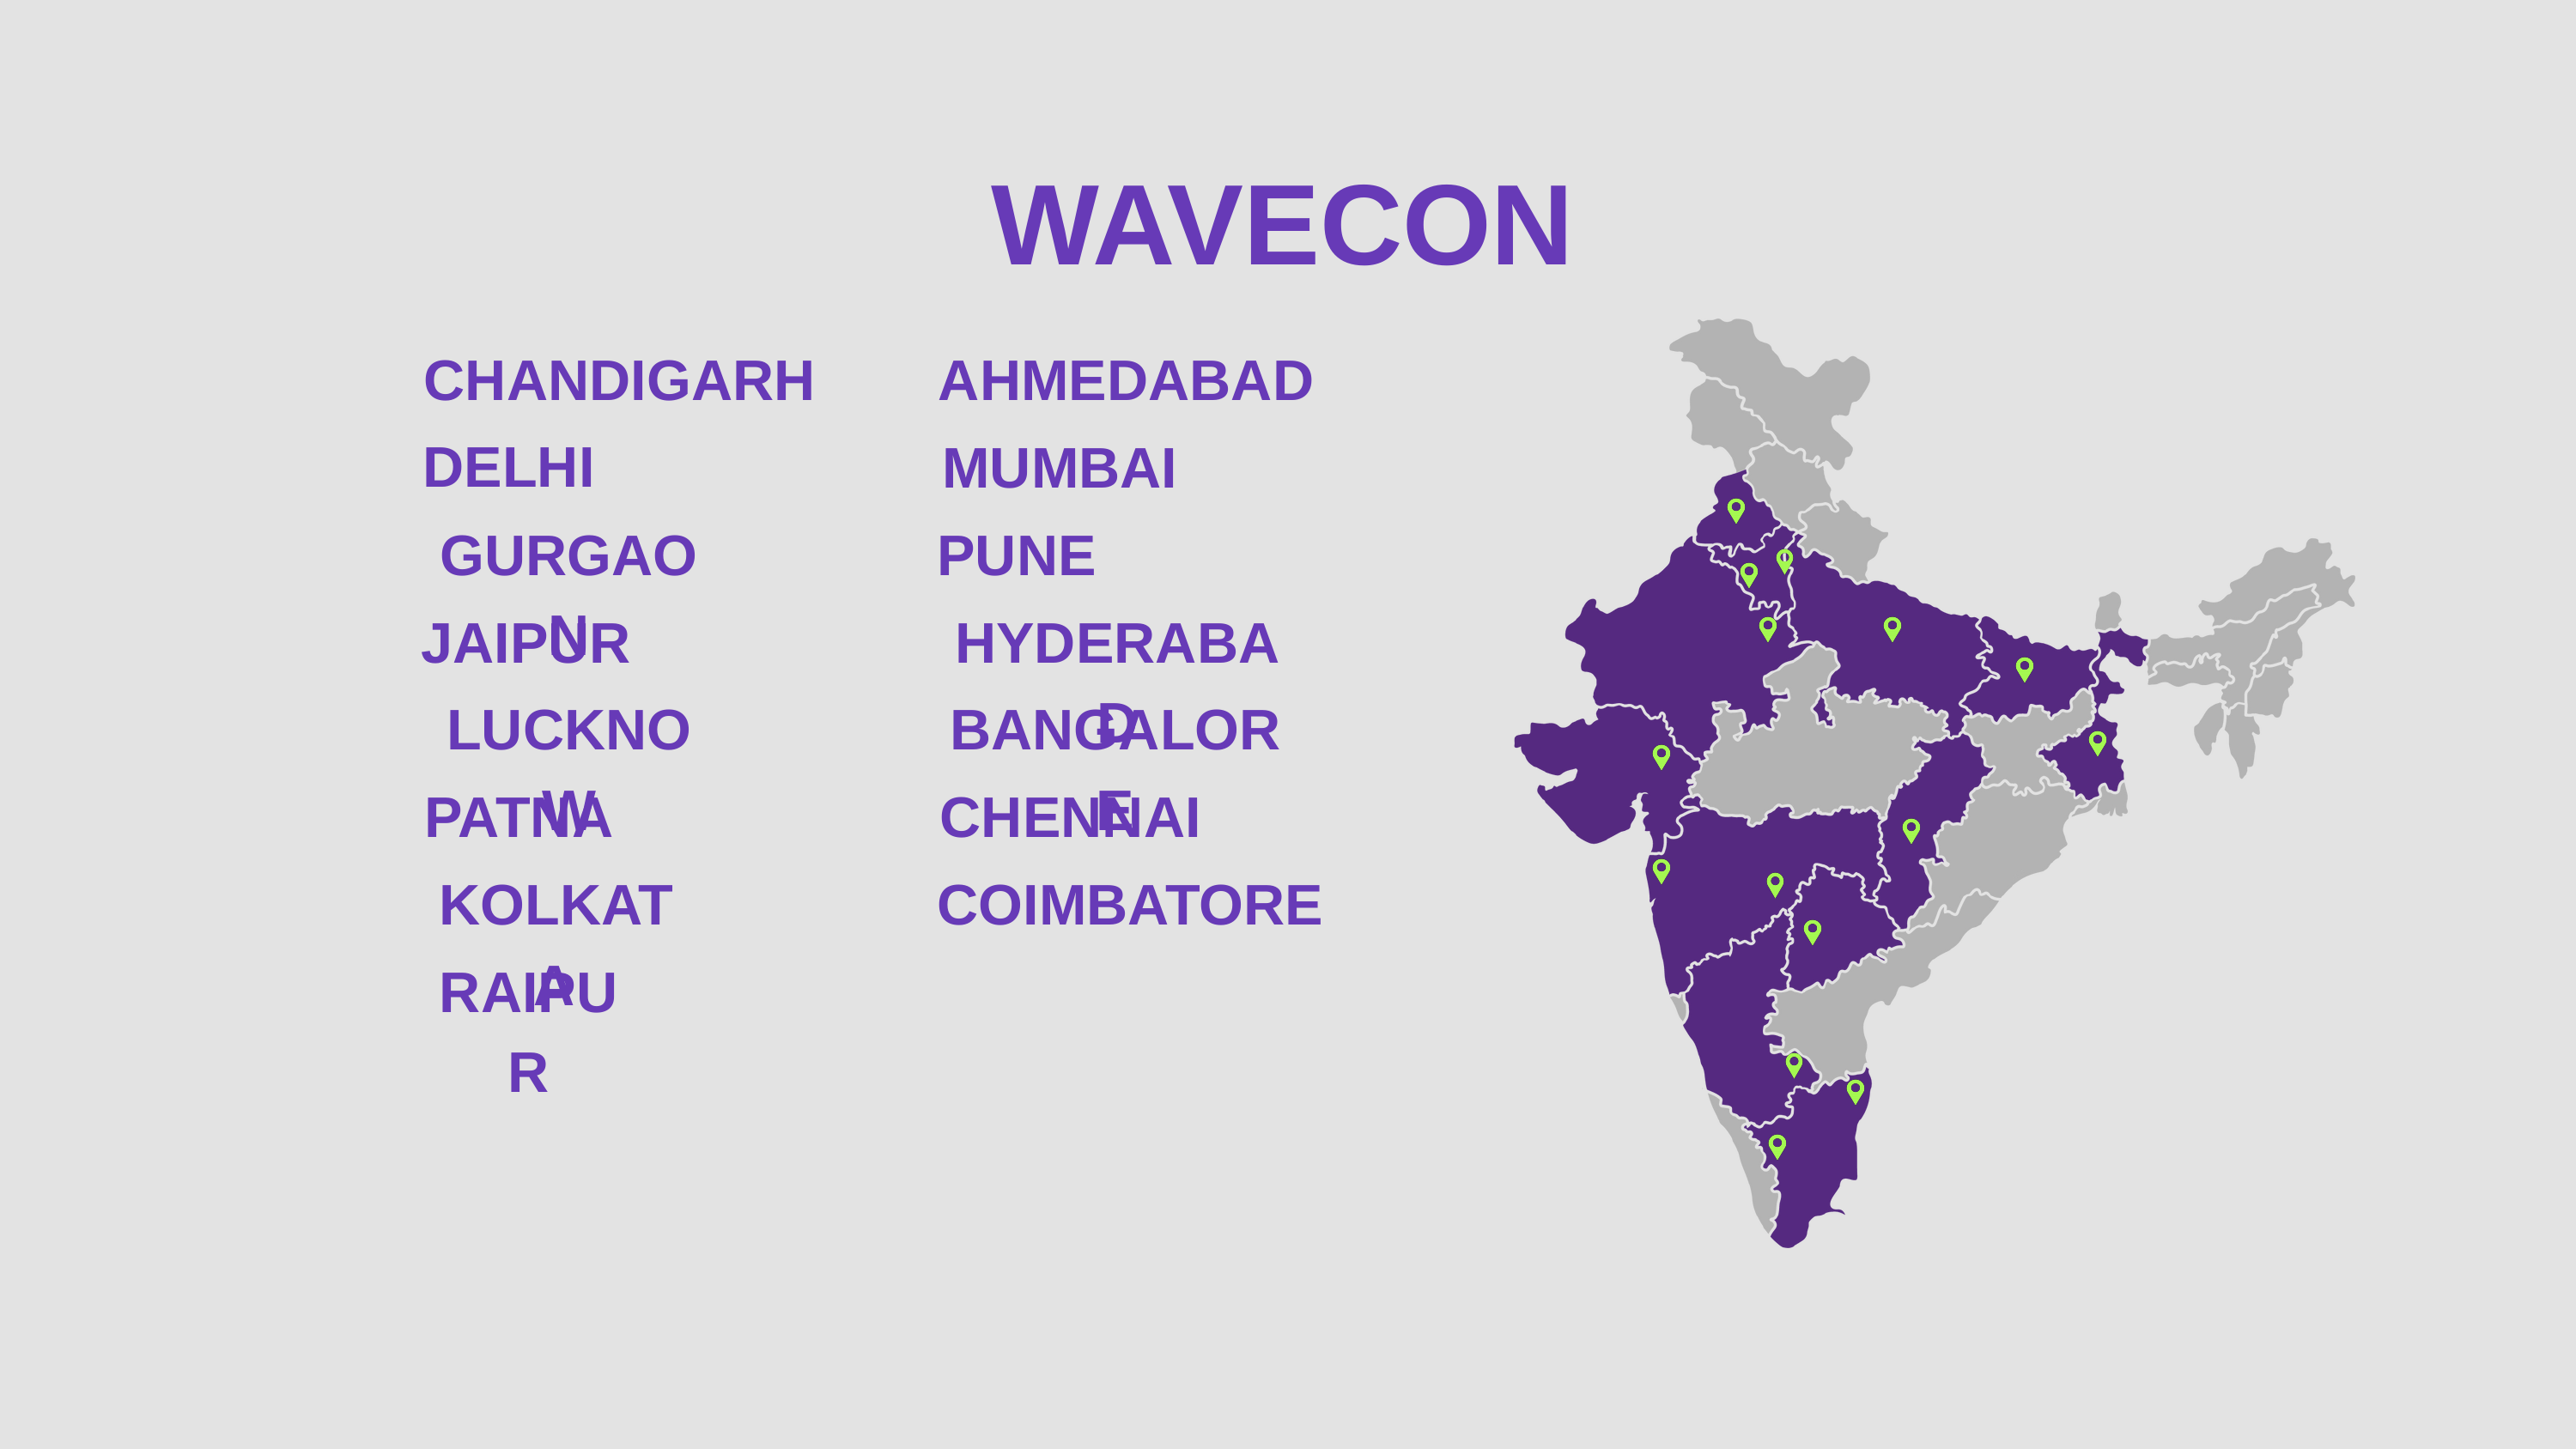

WAVECON

CHANDIGARH
AHMEDABAD
DELHI
MUMBAI

GURGAON
PUNE

JAIPUR
HYDERABAD

LUCKNOW
BANGALORE

PATNA
CHENNAI

KOLKATA
COIMBATORE

RAIPUR